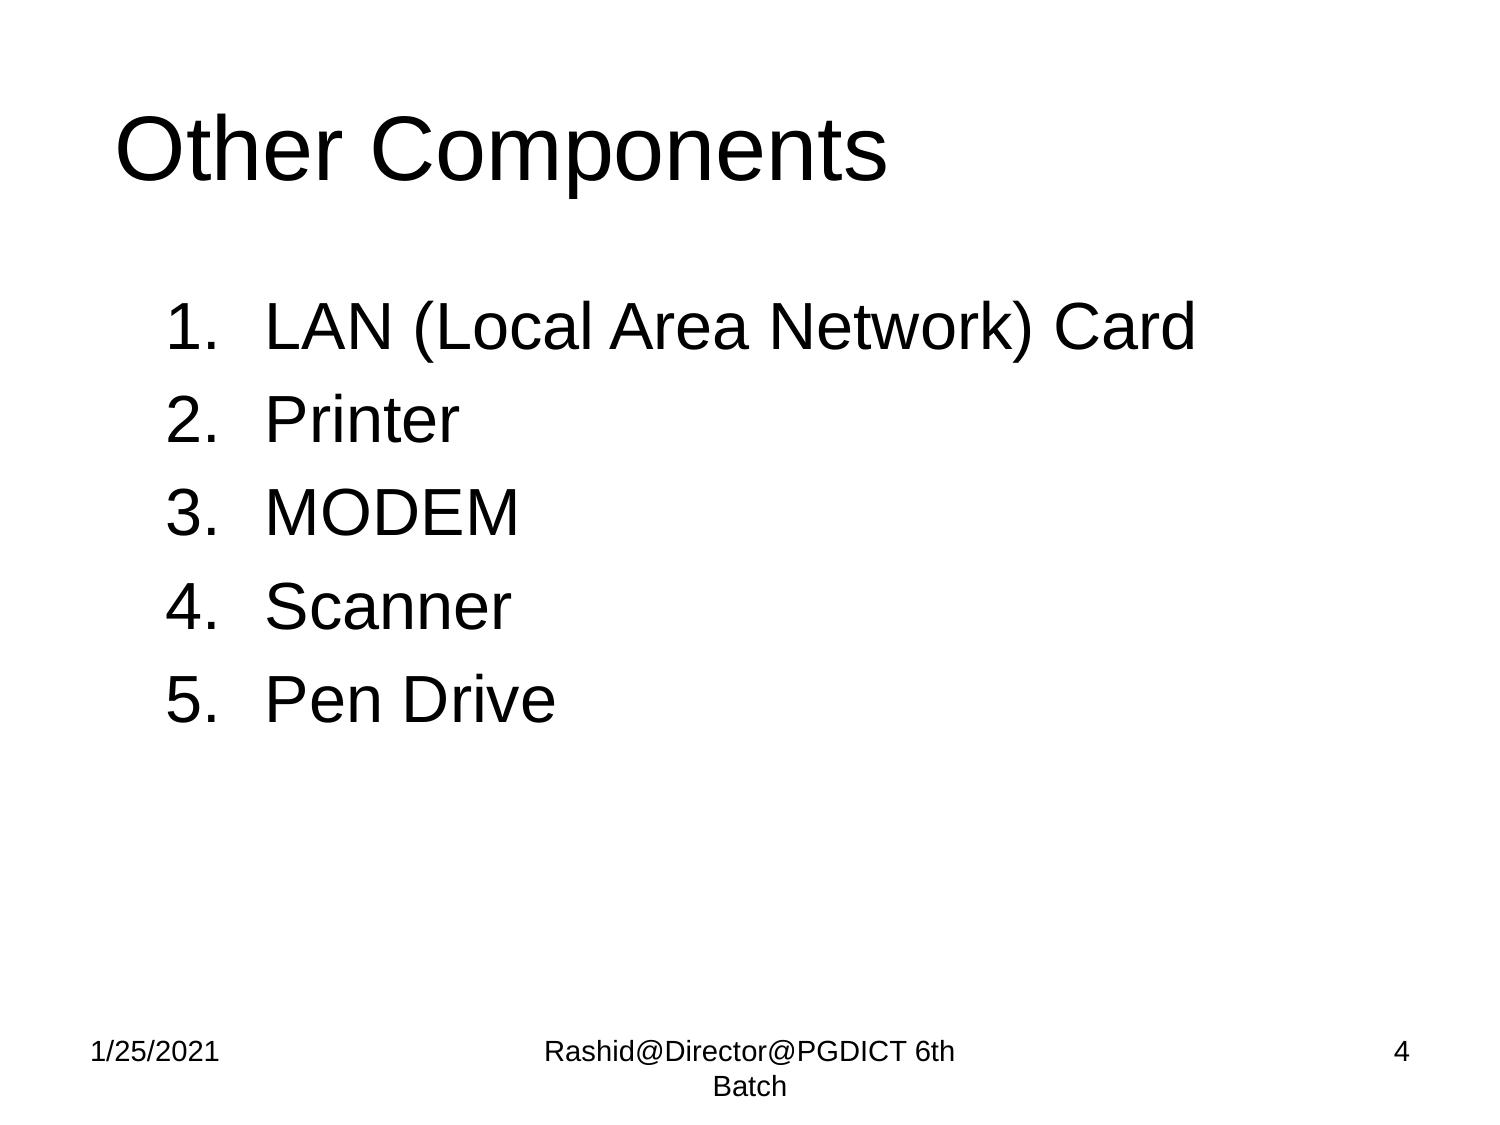

# Other Components
LAN (Local Area Network) Card
Printer
MODEM
Scanner
Pen Drive
1/25/2021
Rashid@Director@PGDICT 6th Batch
4